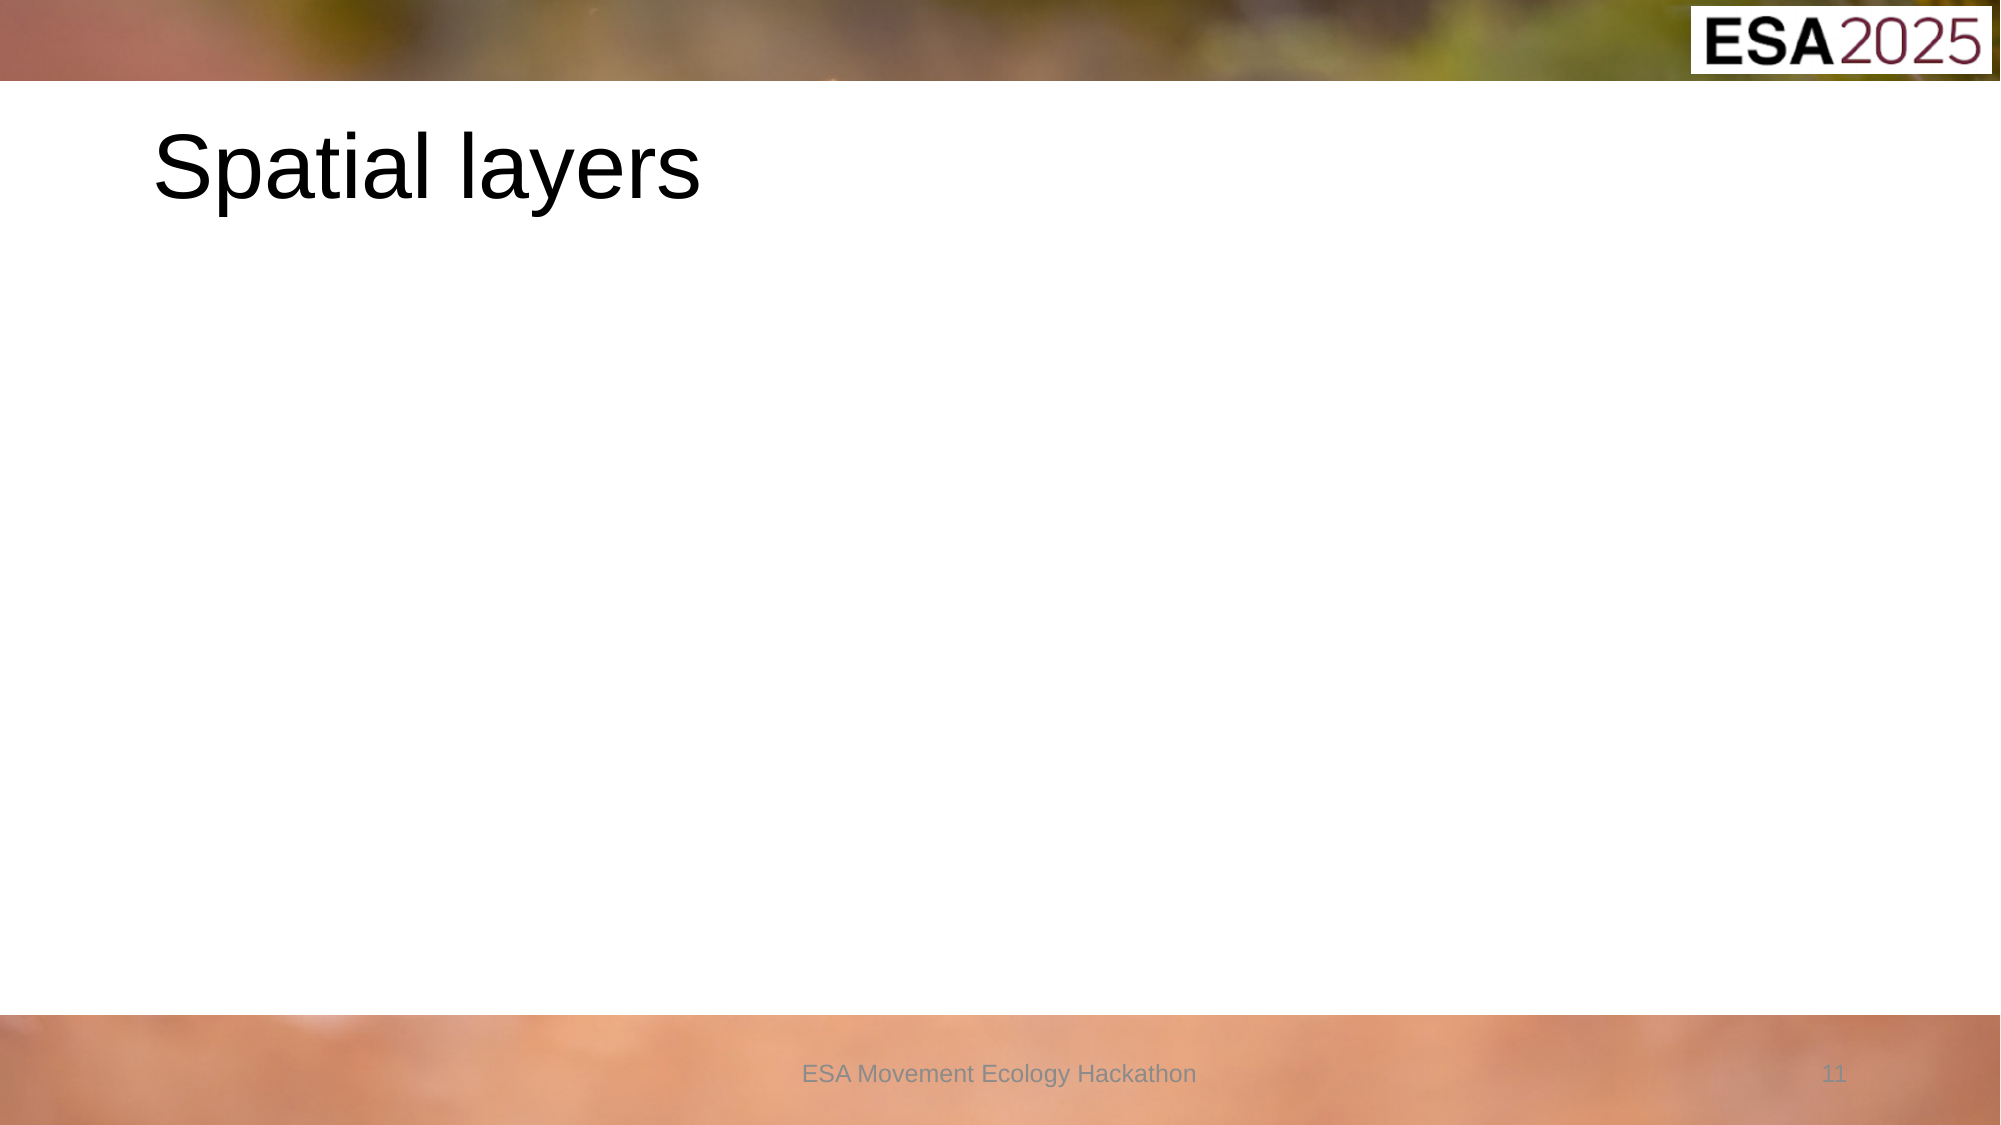

# Spatial layers
ESA Movement Ecology Hackathon
11